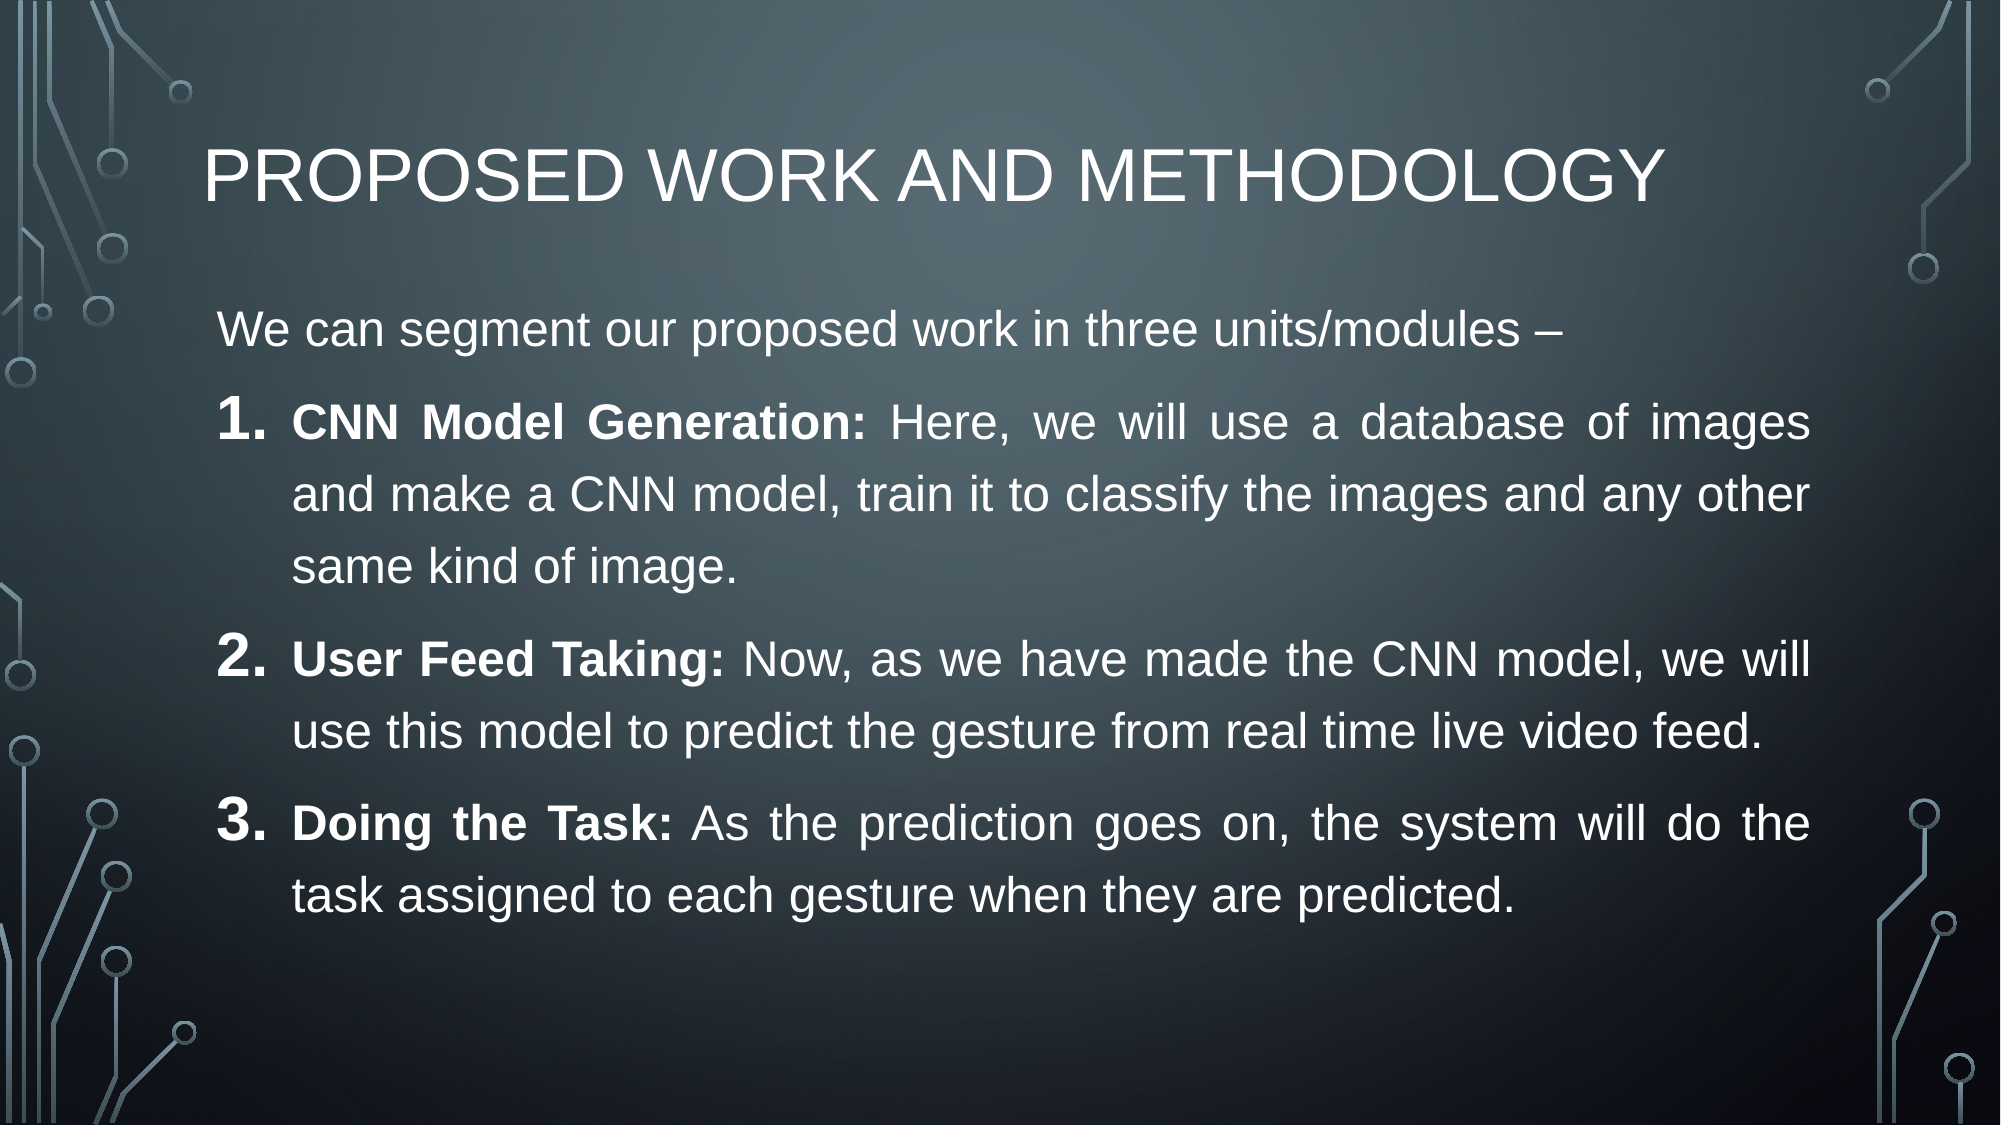

# Proposed work and methodology
We can segment our proposed work in three units/modules –
CNN Model Generation: Here, we will use a database of images and make a CNN model, train it to classify the images and any other same kind of image.
User Feed Taking: Now, as we have made the CNN model, we will use this model to predict the gesture from real time live video feed.
Doing the Task: As the prediction goes on, the system will do the task assigned to each gesture when they are predicted.